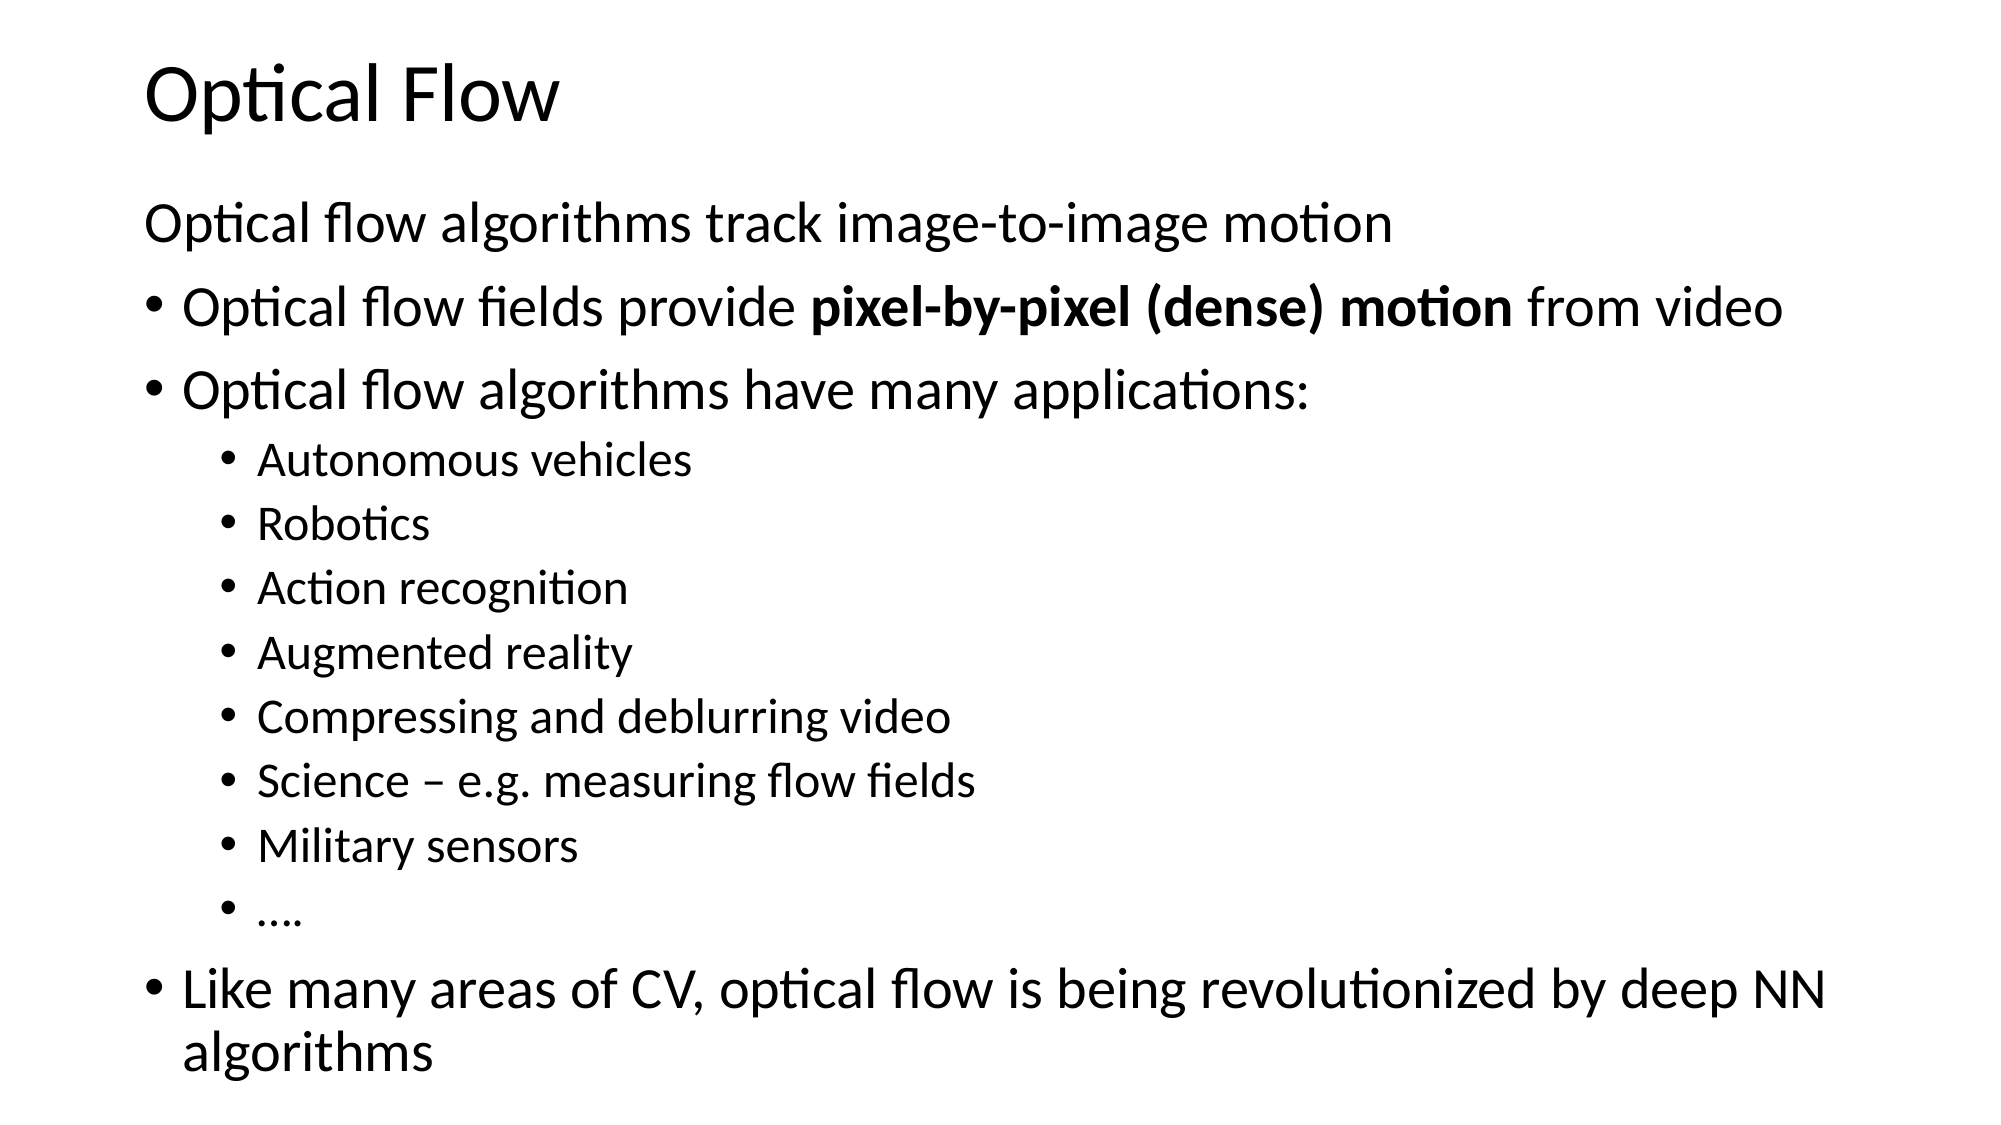

# Optical Flow
Optical flow algorithms track image-to-image motion
Optical flow fields provide pixel-by-pixel (dense) motion from video
Optical flow algorithms have many applications:
Autonomous vehicles
Robotics
Action recognition
Augmented reality
Compressing and deblurring video
Science – e.g. measuring flow fields
Military sensors
….
Like many areas of CV, optical flow is being revolutionized by deep NN algorithms